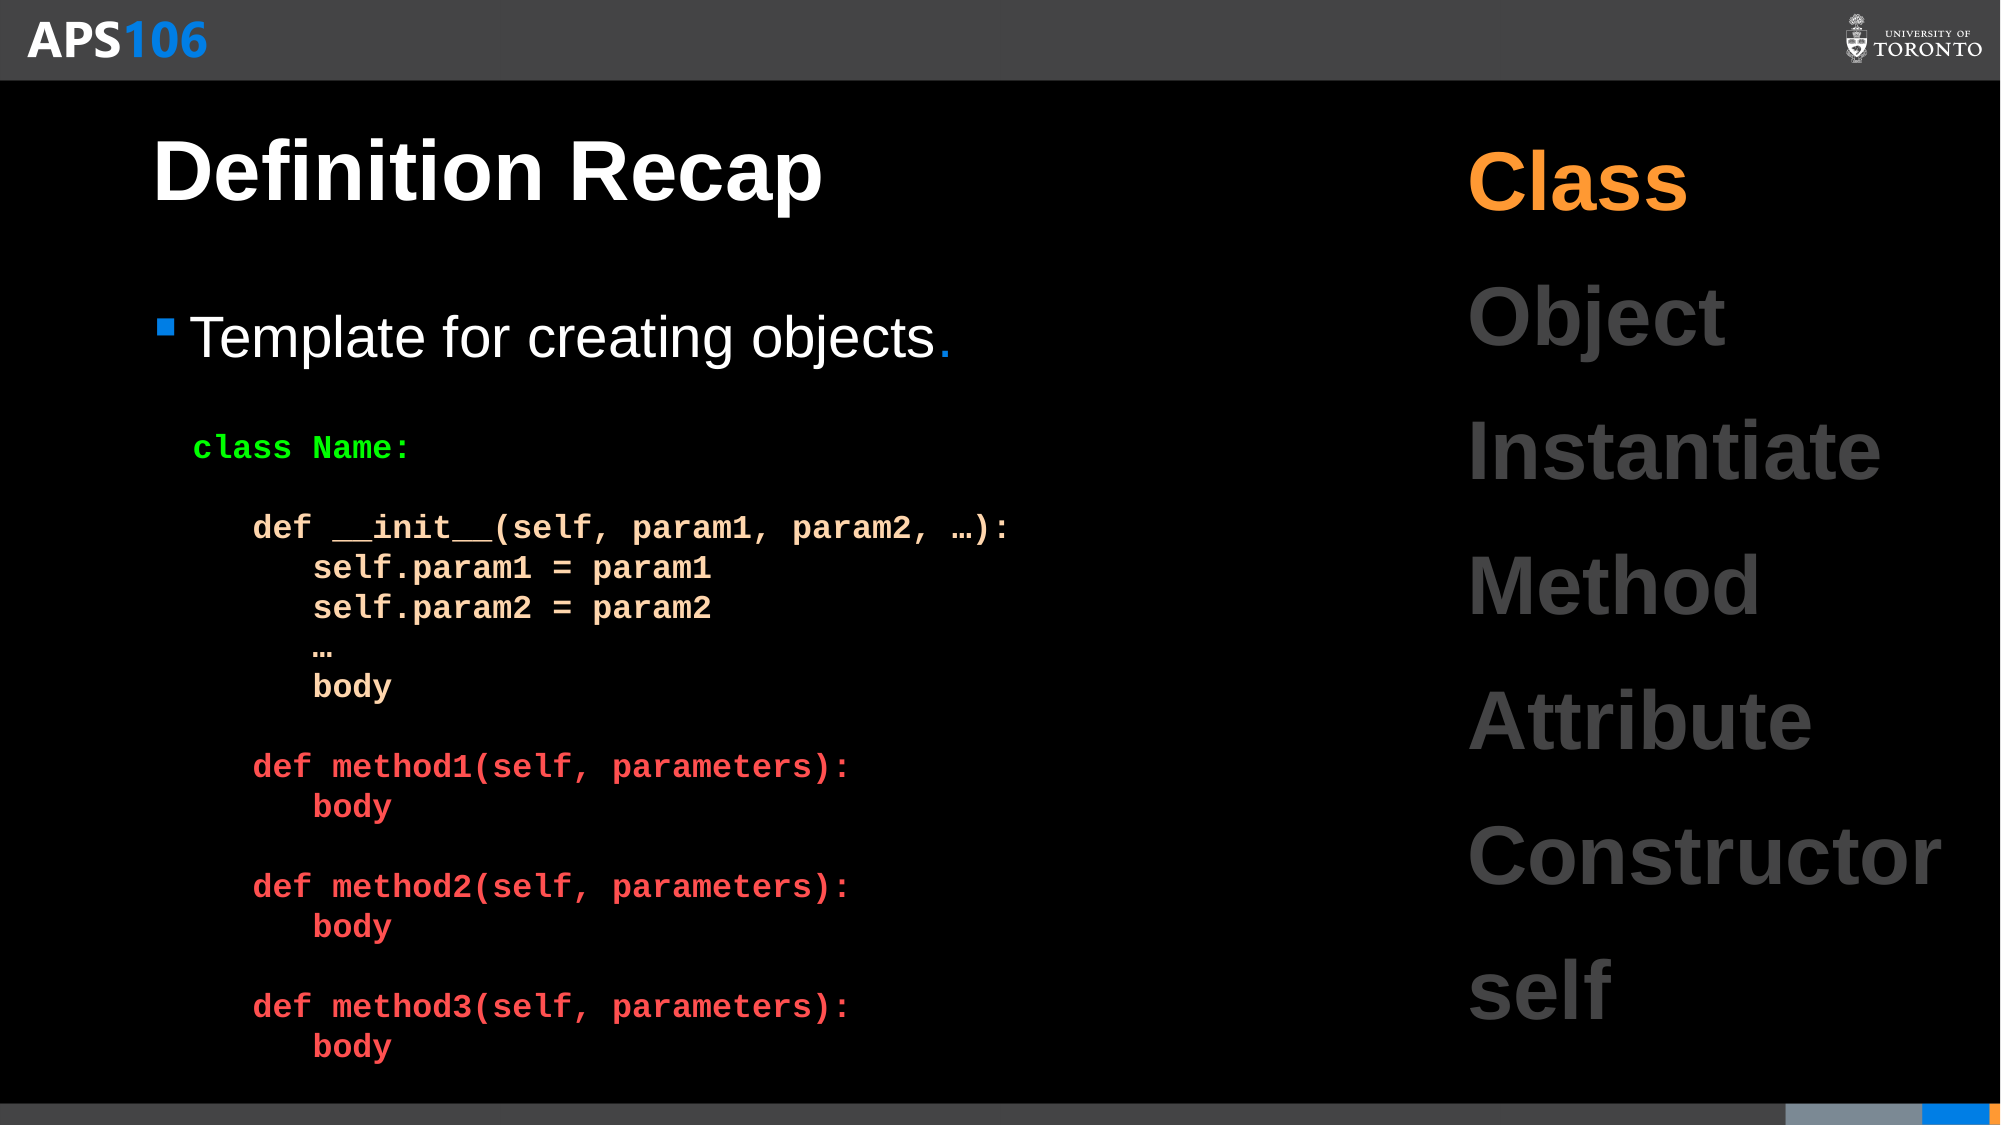

# Definition Recap
Class

Object

Instantiate

Method

Attribute

Constructor

self
Template for creating objects.
class Name:

   def __init__(self, param1, param2, …):
      self.param1 = param1
      self.param2 = param2
      …
      body

   def method1(self, parameters):
      body

   def method2(self, parameters):
      body

   def method3(self, parameters):
      body